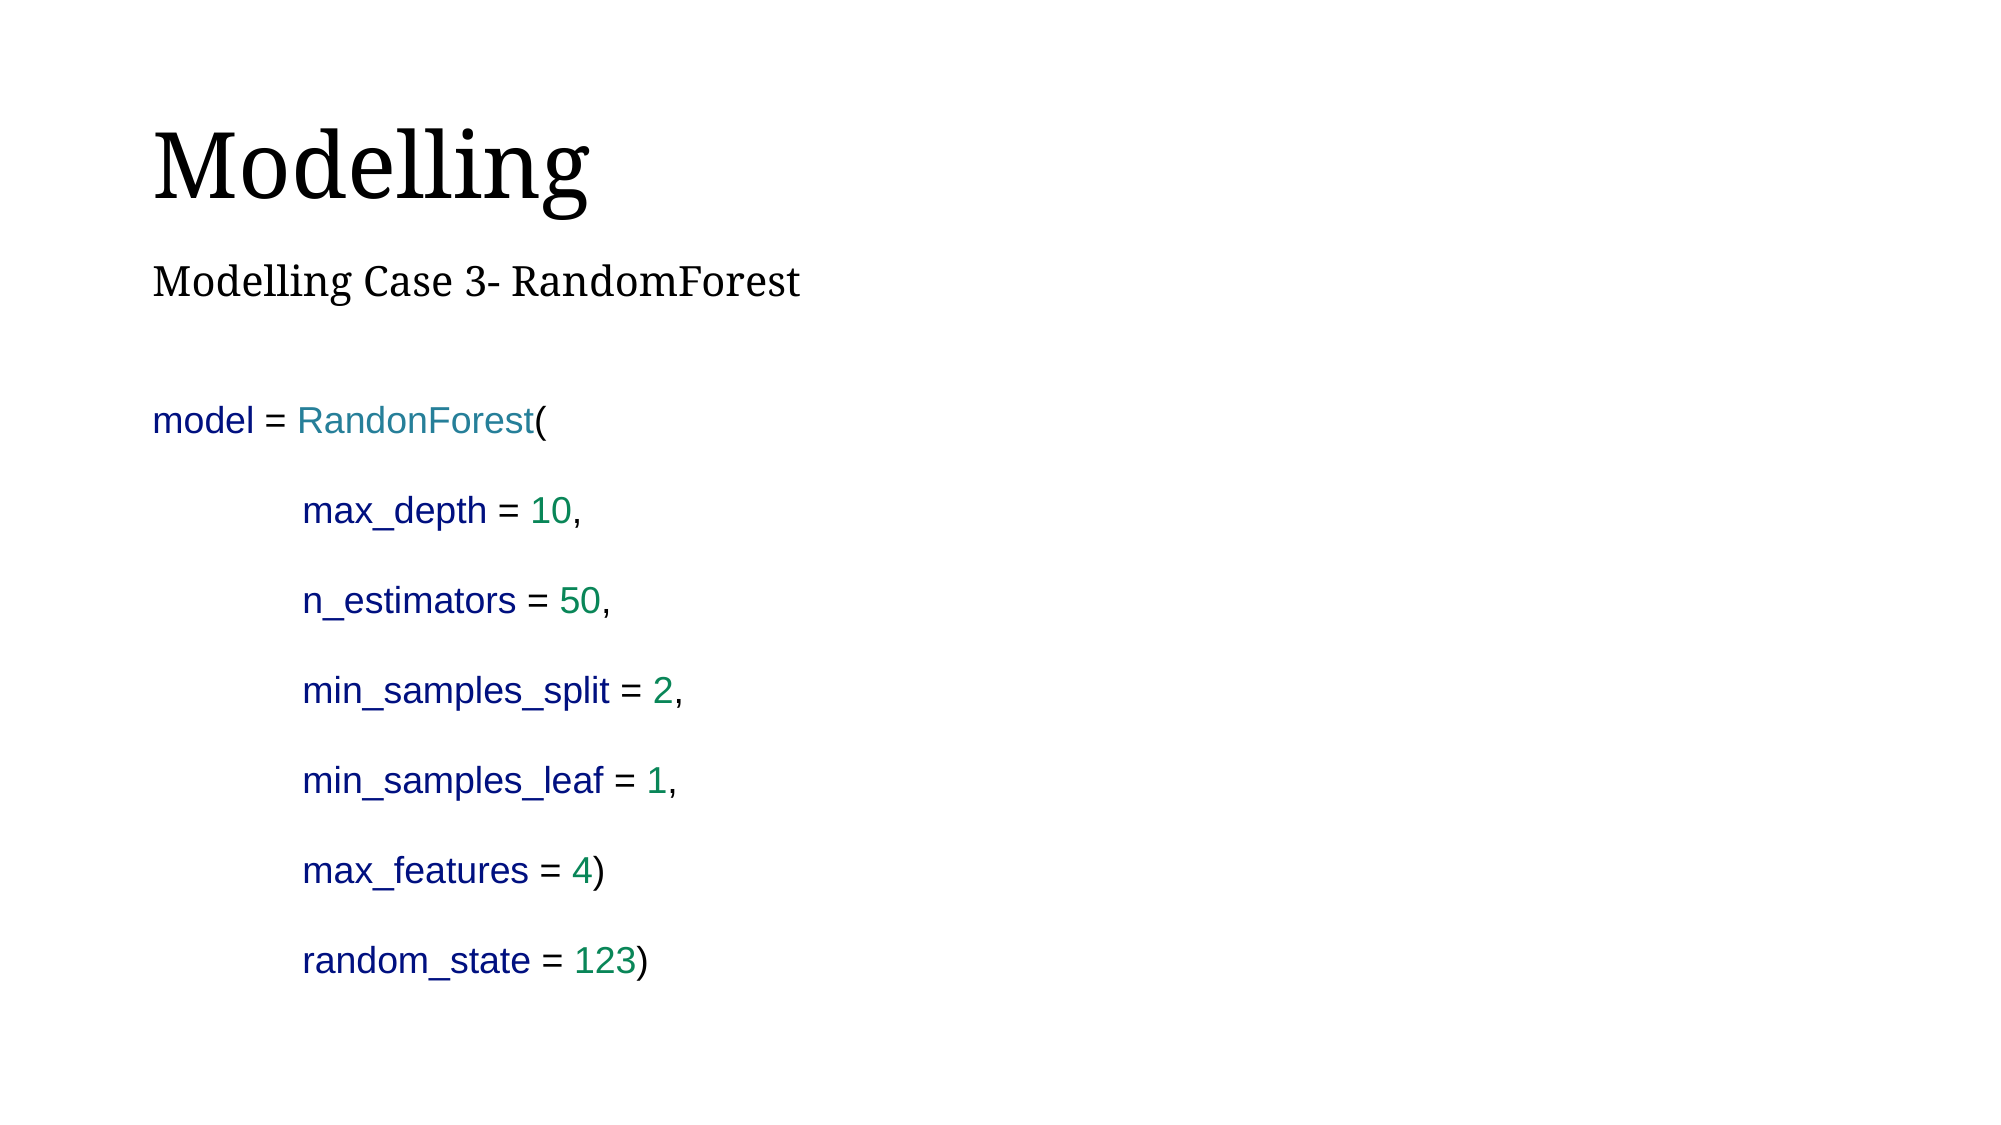

# Modelling
Modelling Case 3- RandomForest
model = RandonForest(

	max_depth = 10,

	n_estimators = 50,

	min_samples_split = 2,

	min_samples_leaf = 1,

	max_features = 4)

	random_state = 123)